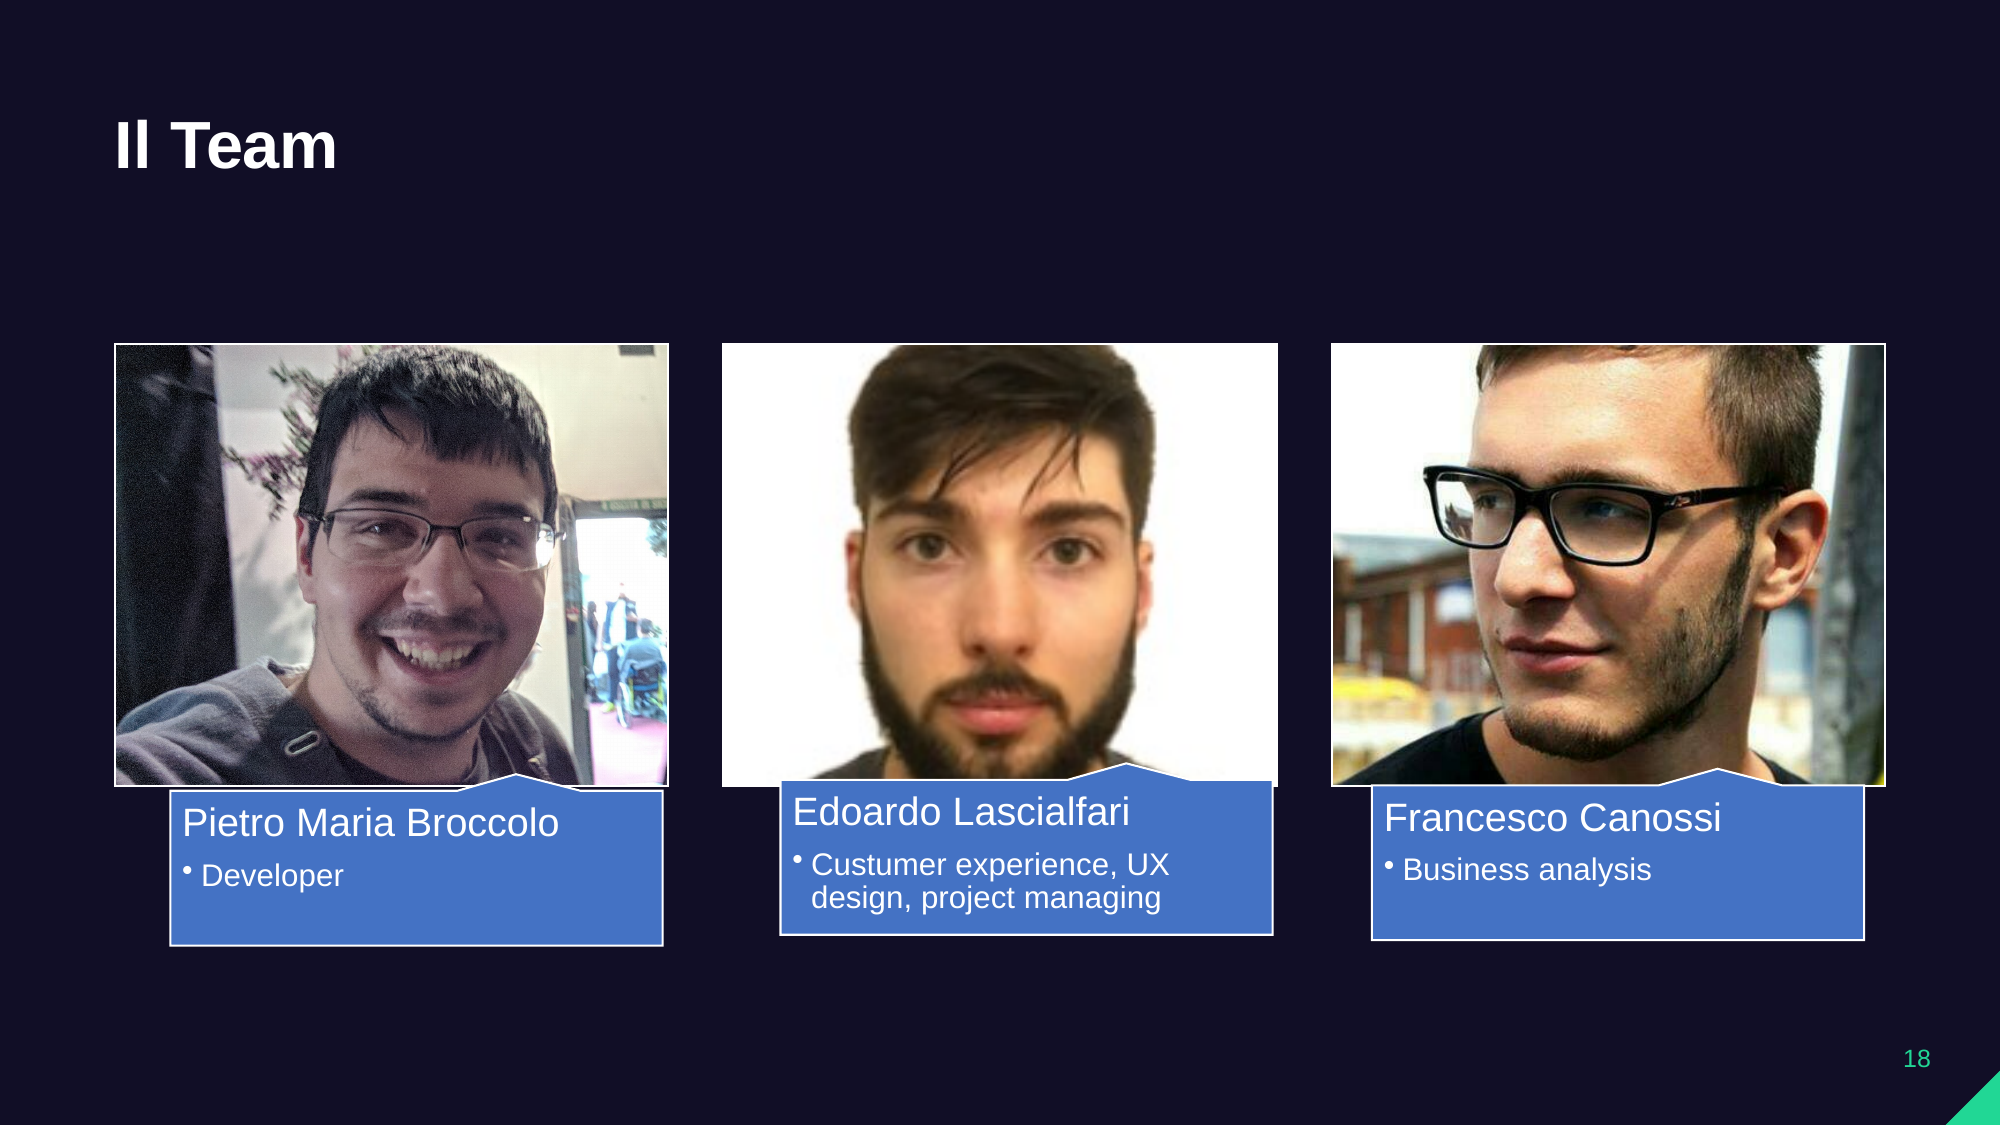

# Il Team
Pietro Maria Broccolo
Developer
Edoardo Lascialfari
Custumer experience, UX design, project managing
Francesco Canossi
Business analysis
18